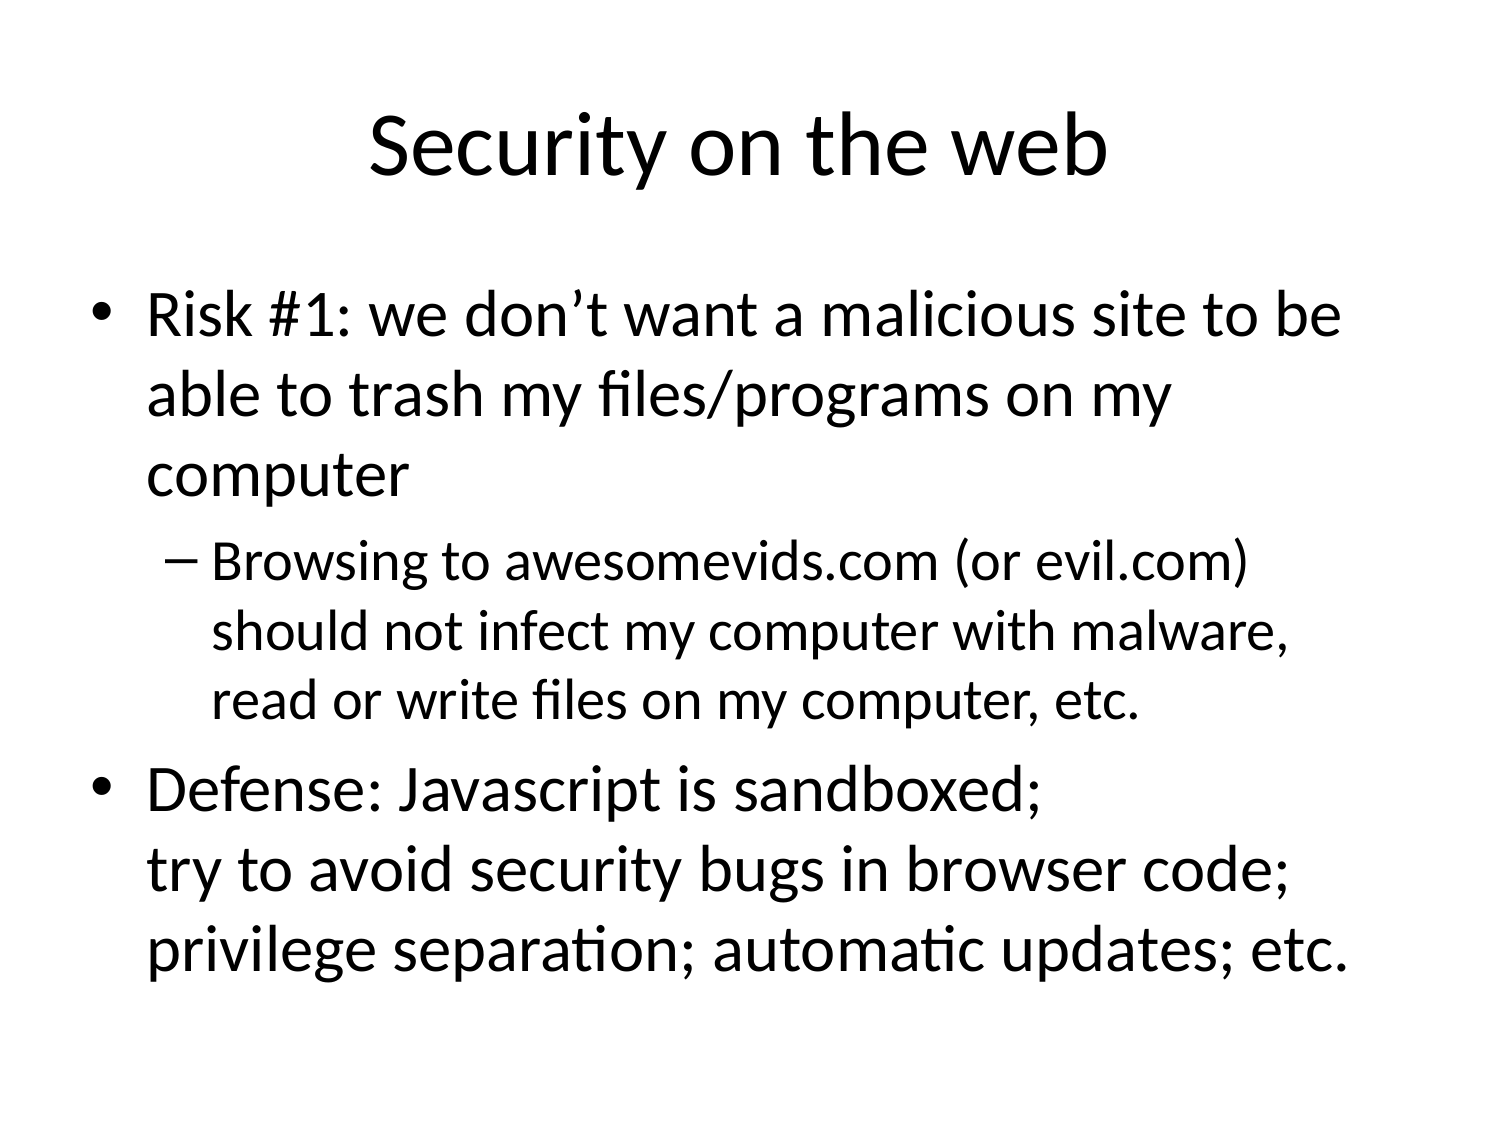

# Security on the web
Risk #1: we don’t want a malicious site to be able to trash my files/programs on my computer
Browsing to awesomevids.com (or evil.com) should not infect my computer with malware, read or write files on my computer, etc.
Defense: Javascript is sandboxed;
try to avoid security bugs in browser code; privilege separation; automatic updates; etc.